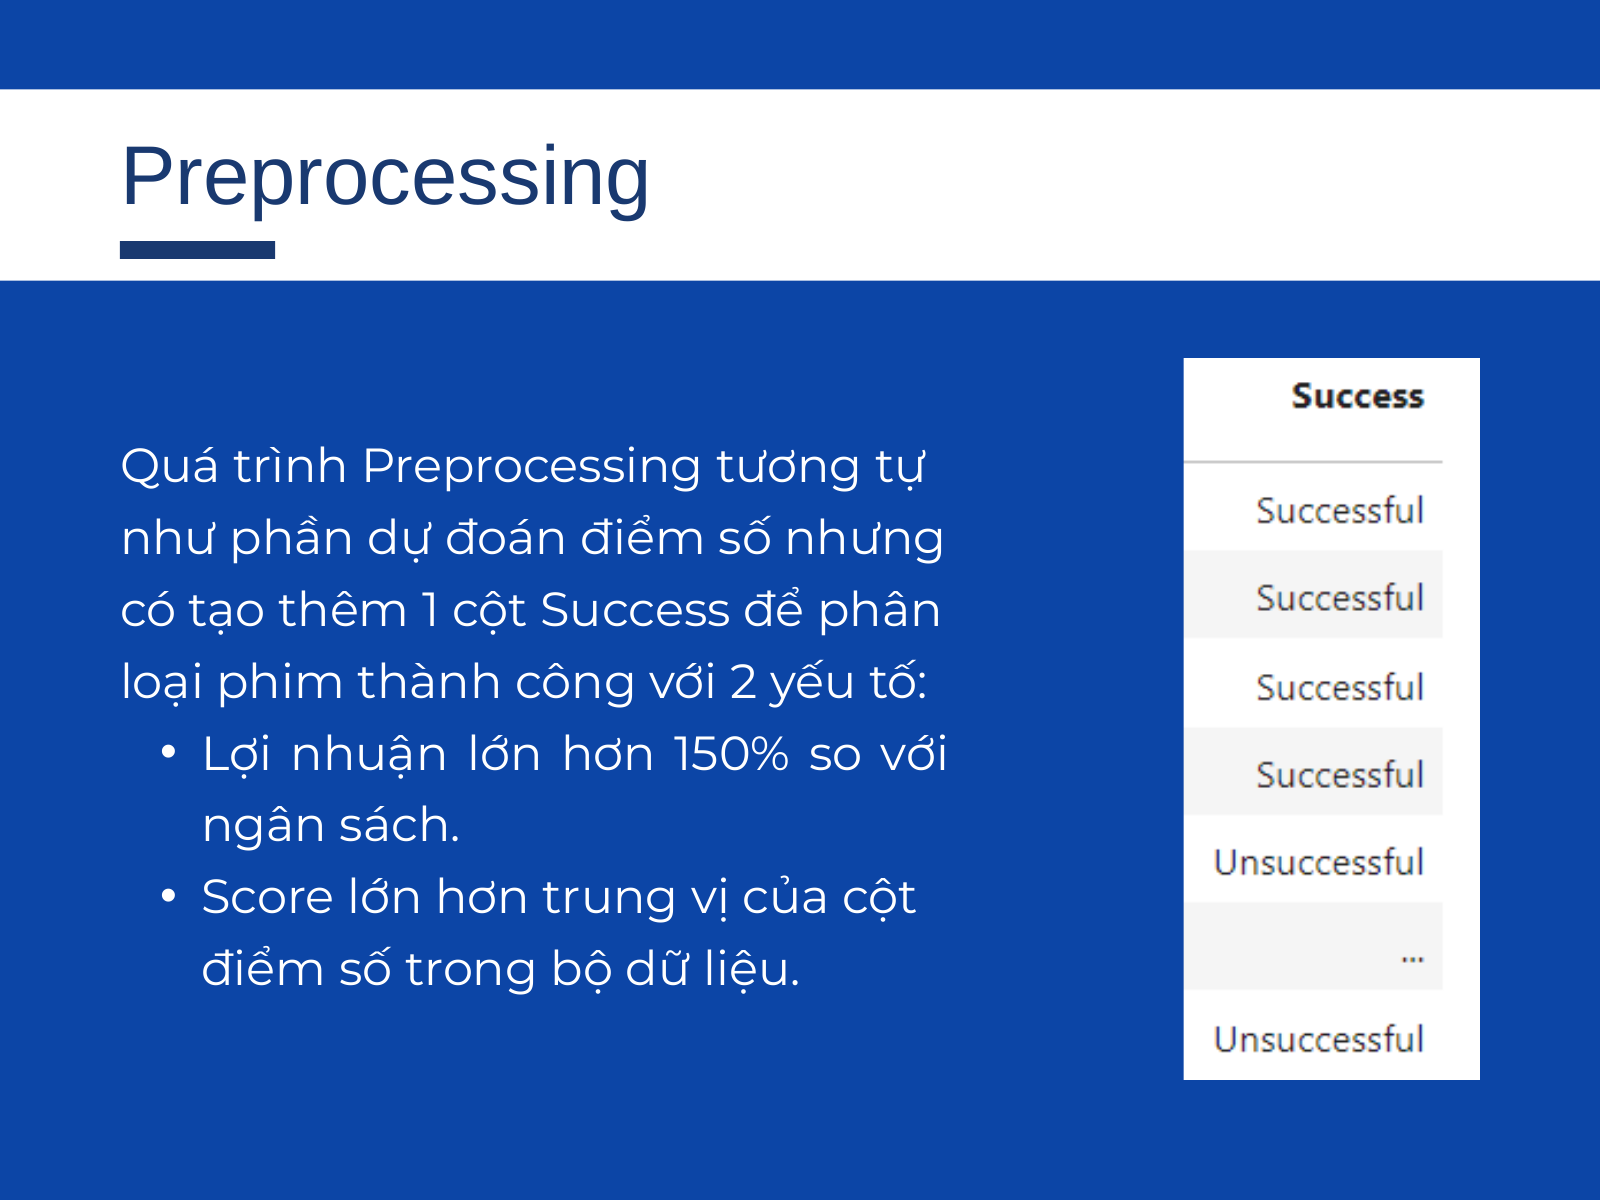

Preprocessing

Quá trình Preprocessing tương tự như phần dự đoán điểm số nhưng có tạo thêm 1 cột Success để phân loại phim thành công với 2 yếu tố:
Lợi nhuận lớn hơn 150% so với ngân sách.
Score lớn hơn trung vị của cột điểm số trong bộ dữ liệu.